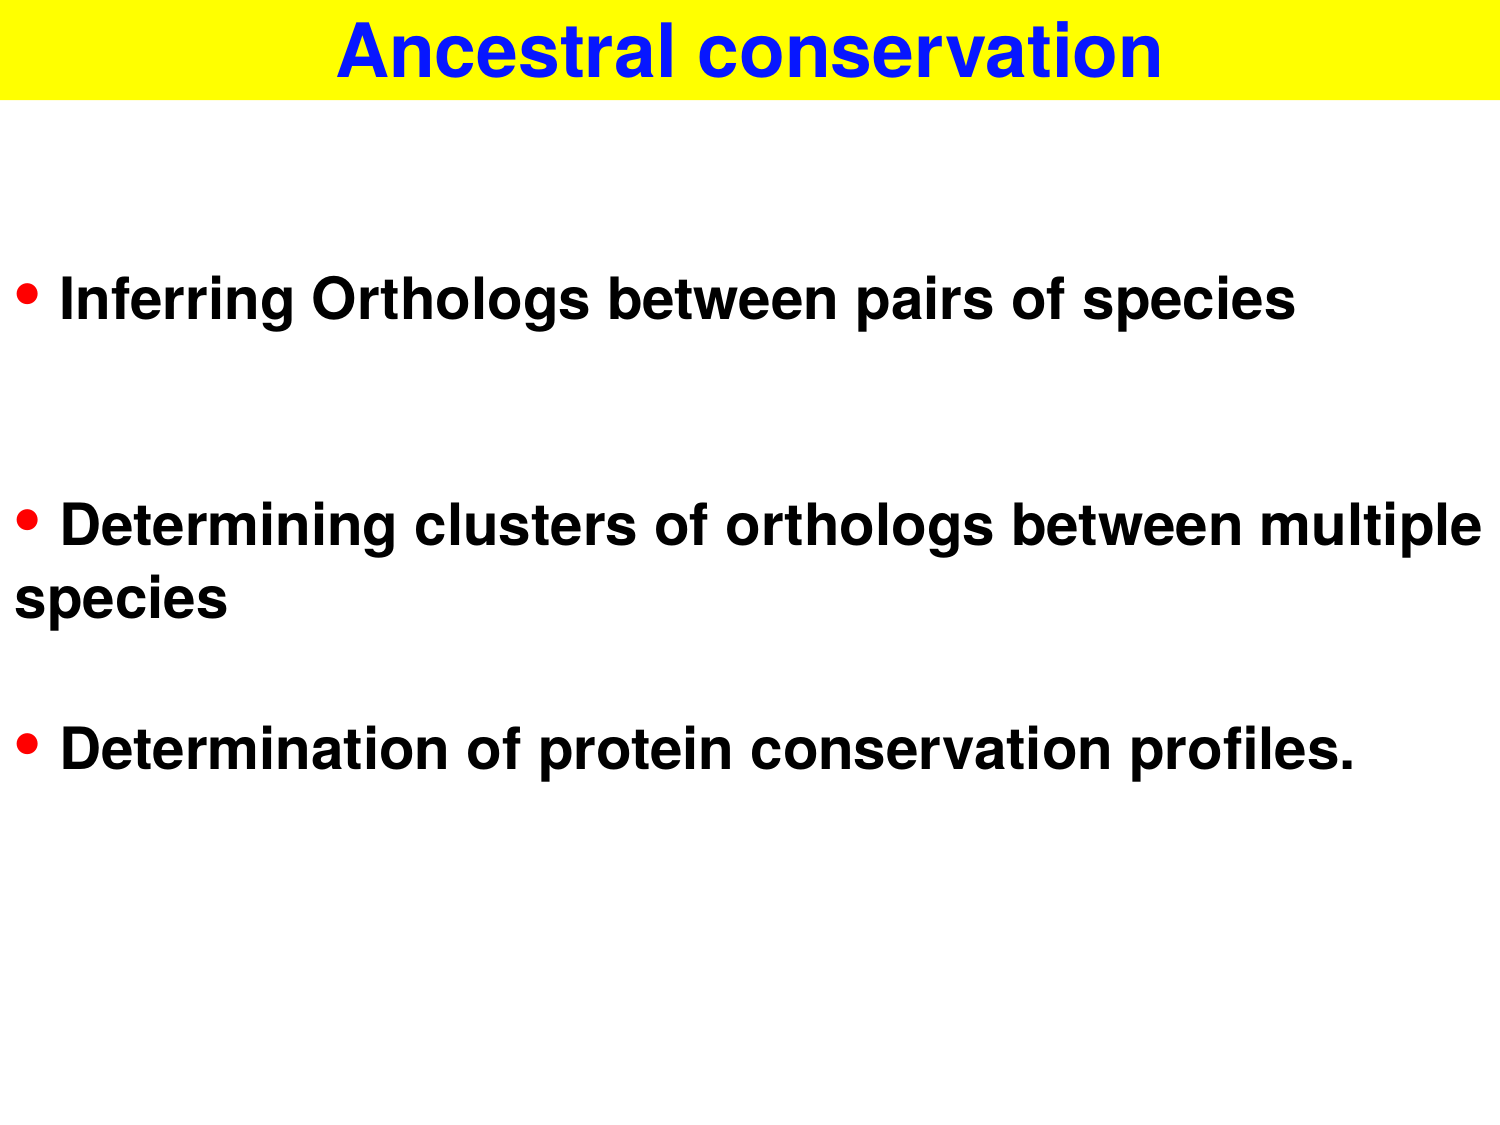

Ancestral conservation
• Inferring Orthologs between pairs of species
• Determining clusters of orthologs between multiple species
• Determination of protein conservation profiles.